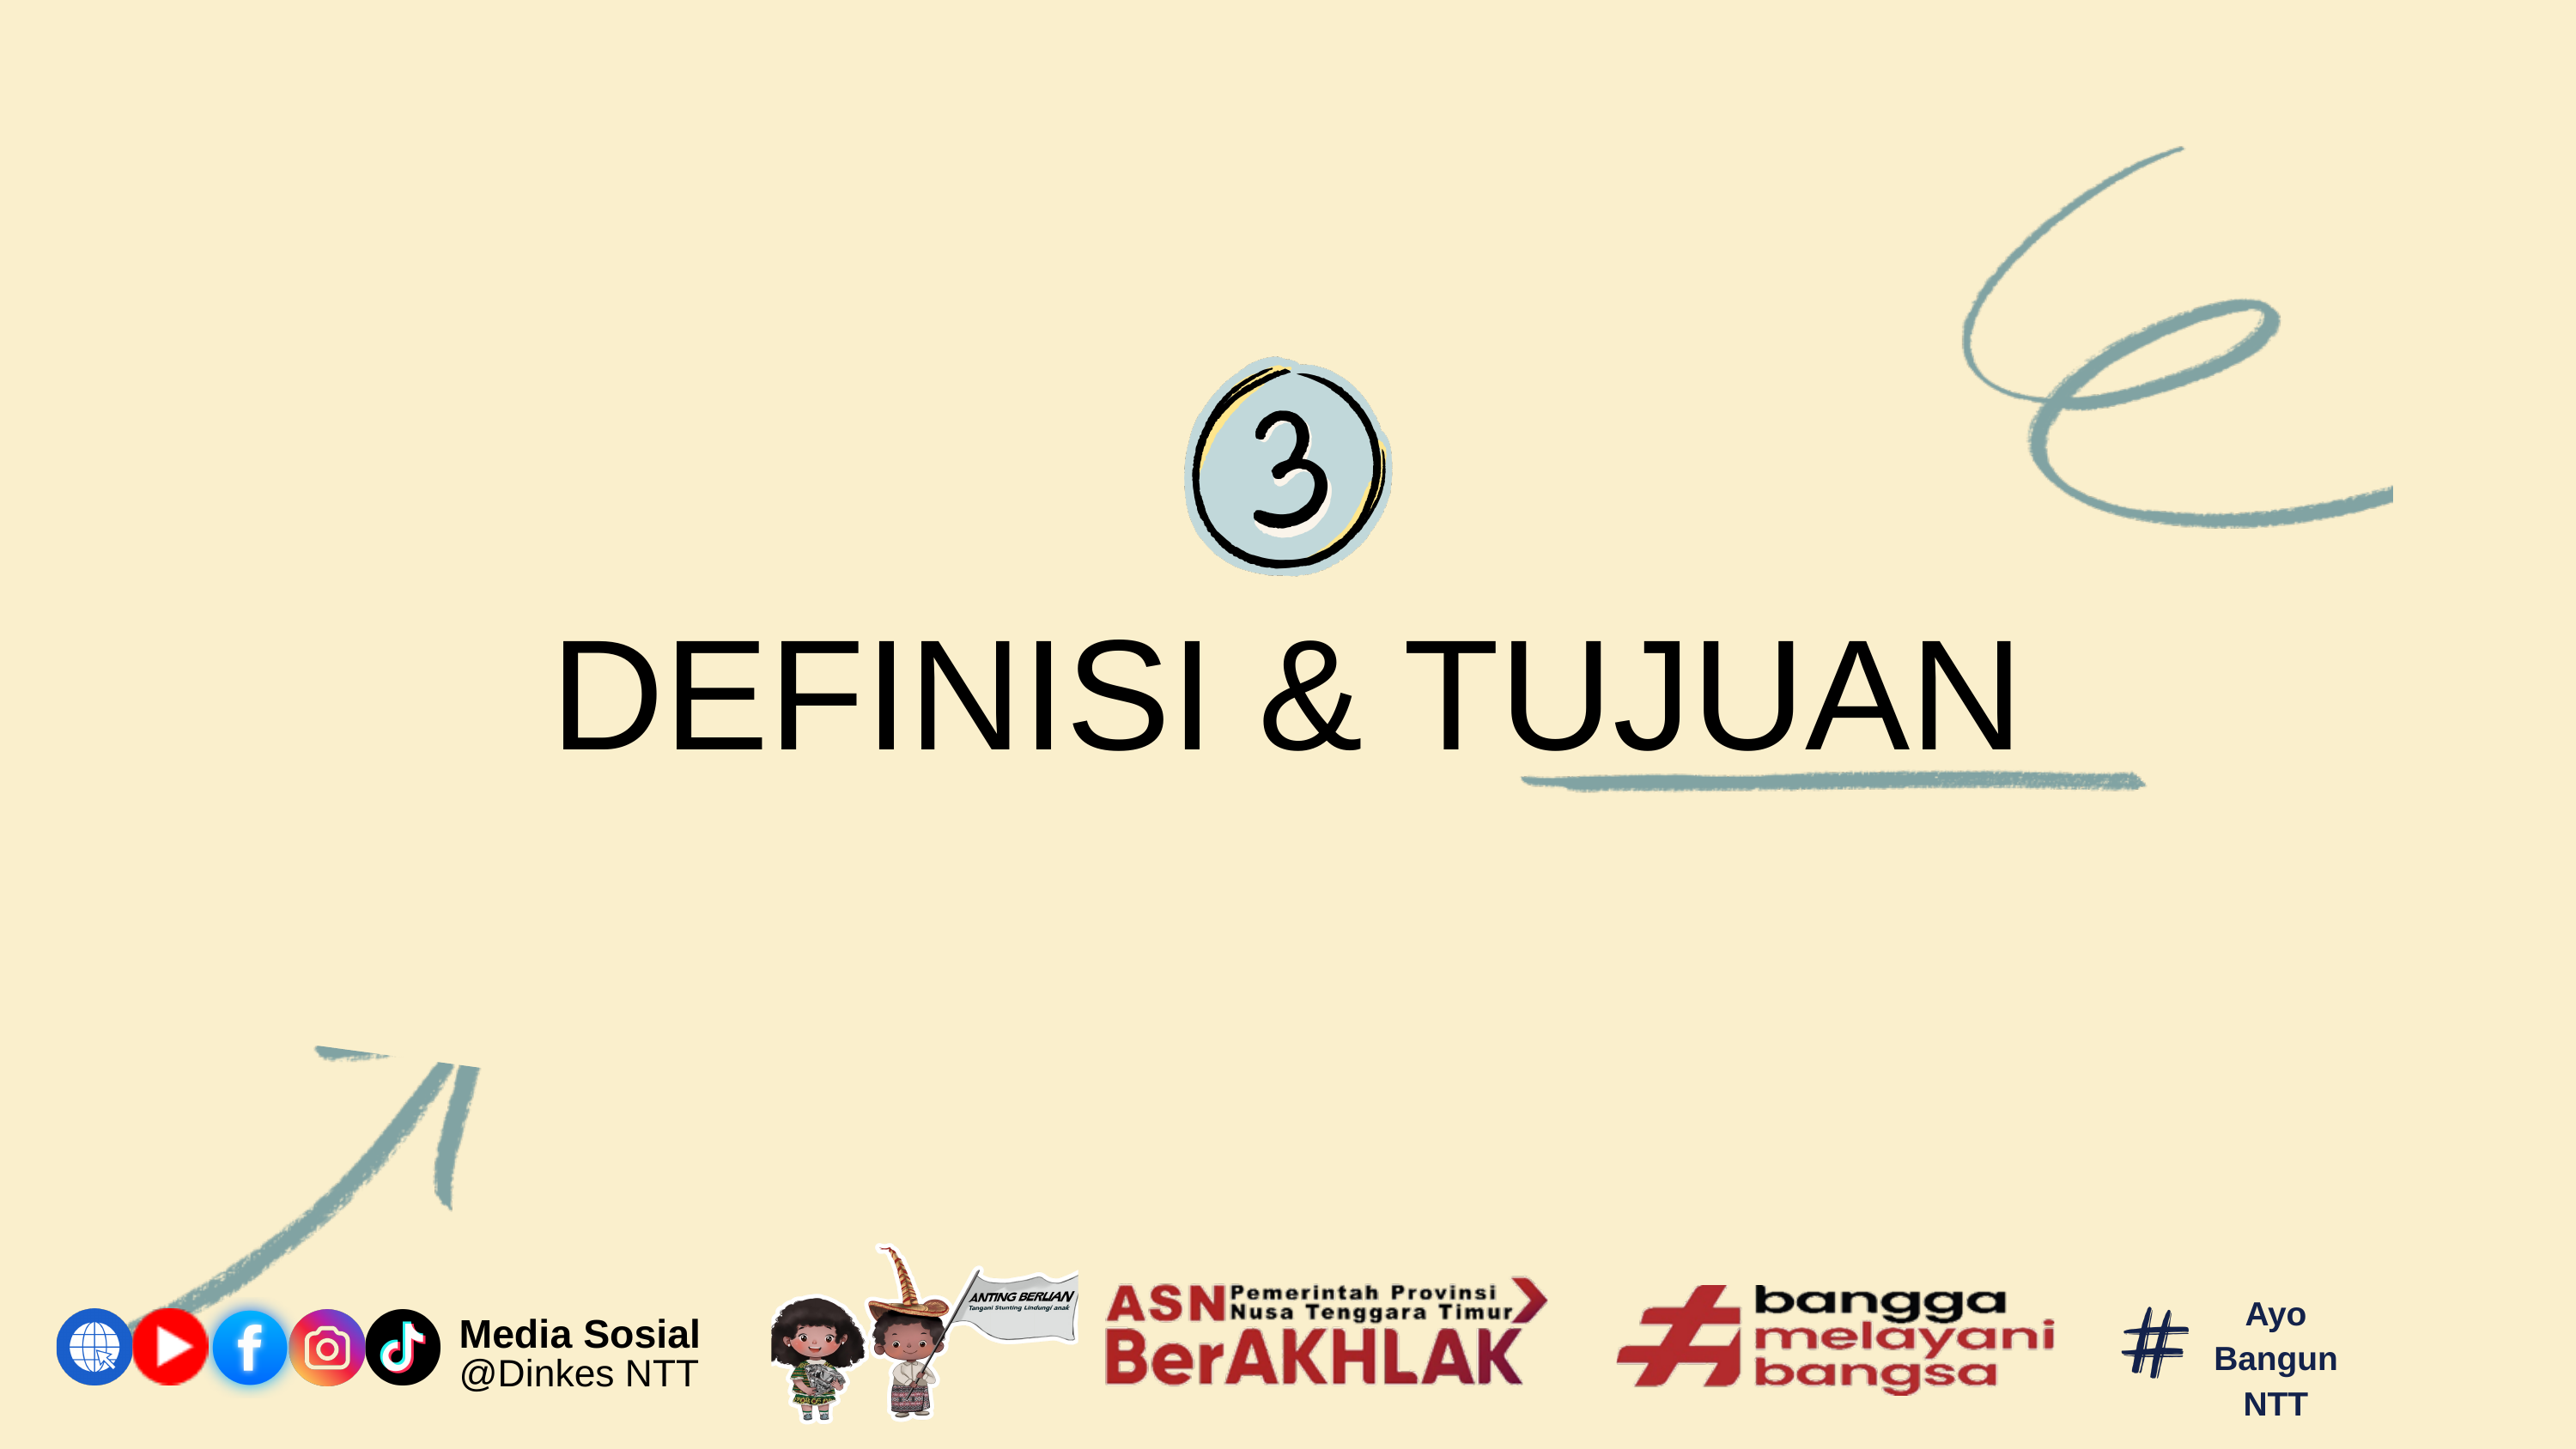

DEFINISI & TUJUAN

Ayo Bangun NTT

Media Sosial

@Dinkes NTT